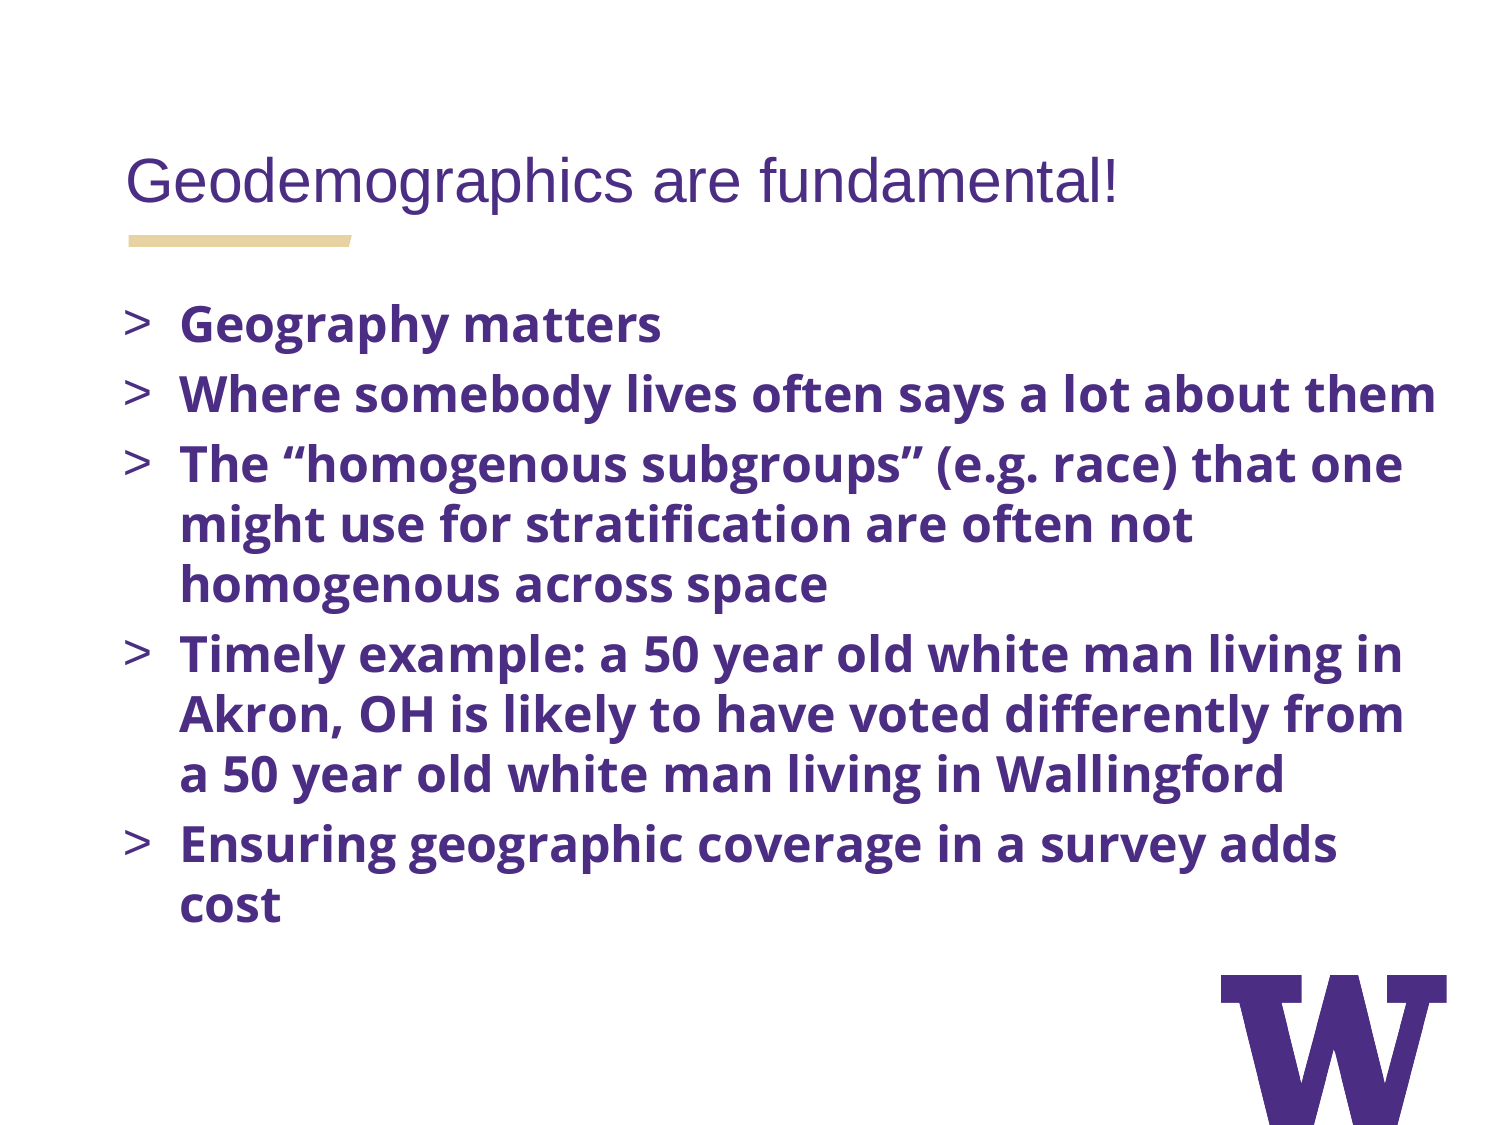

Geodemographics are fundamental!
Geography matters
Where somebody lives often says a lot about them
The “homogenous subgroups” (e.g. race) that one might use for stratification are often not homogenous across space
Timely example: a 50 year old white man living in Akron, OH is likely to have voted differently from a 50 year old white man living in Wallingford
Ensuring geographic coverage in a survey adds cost